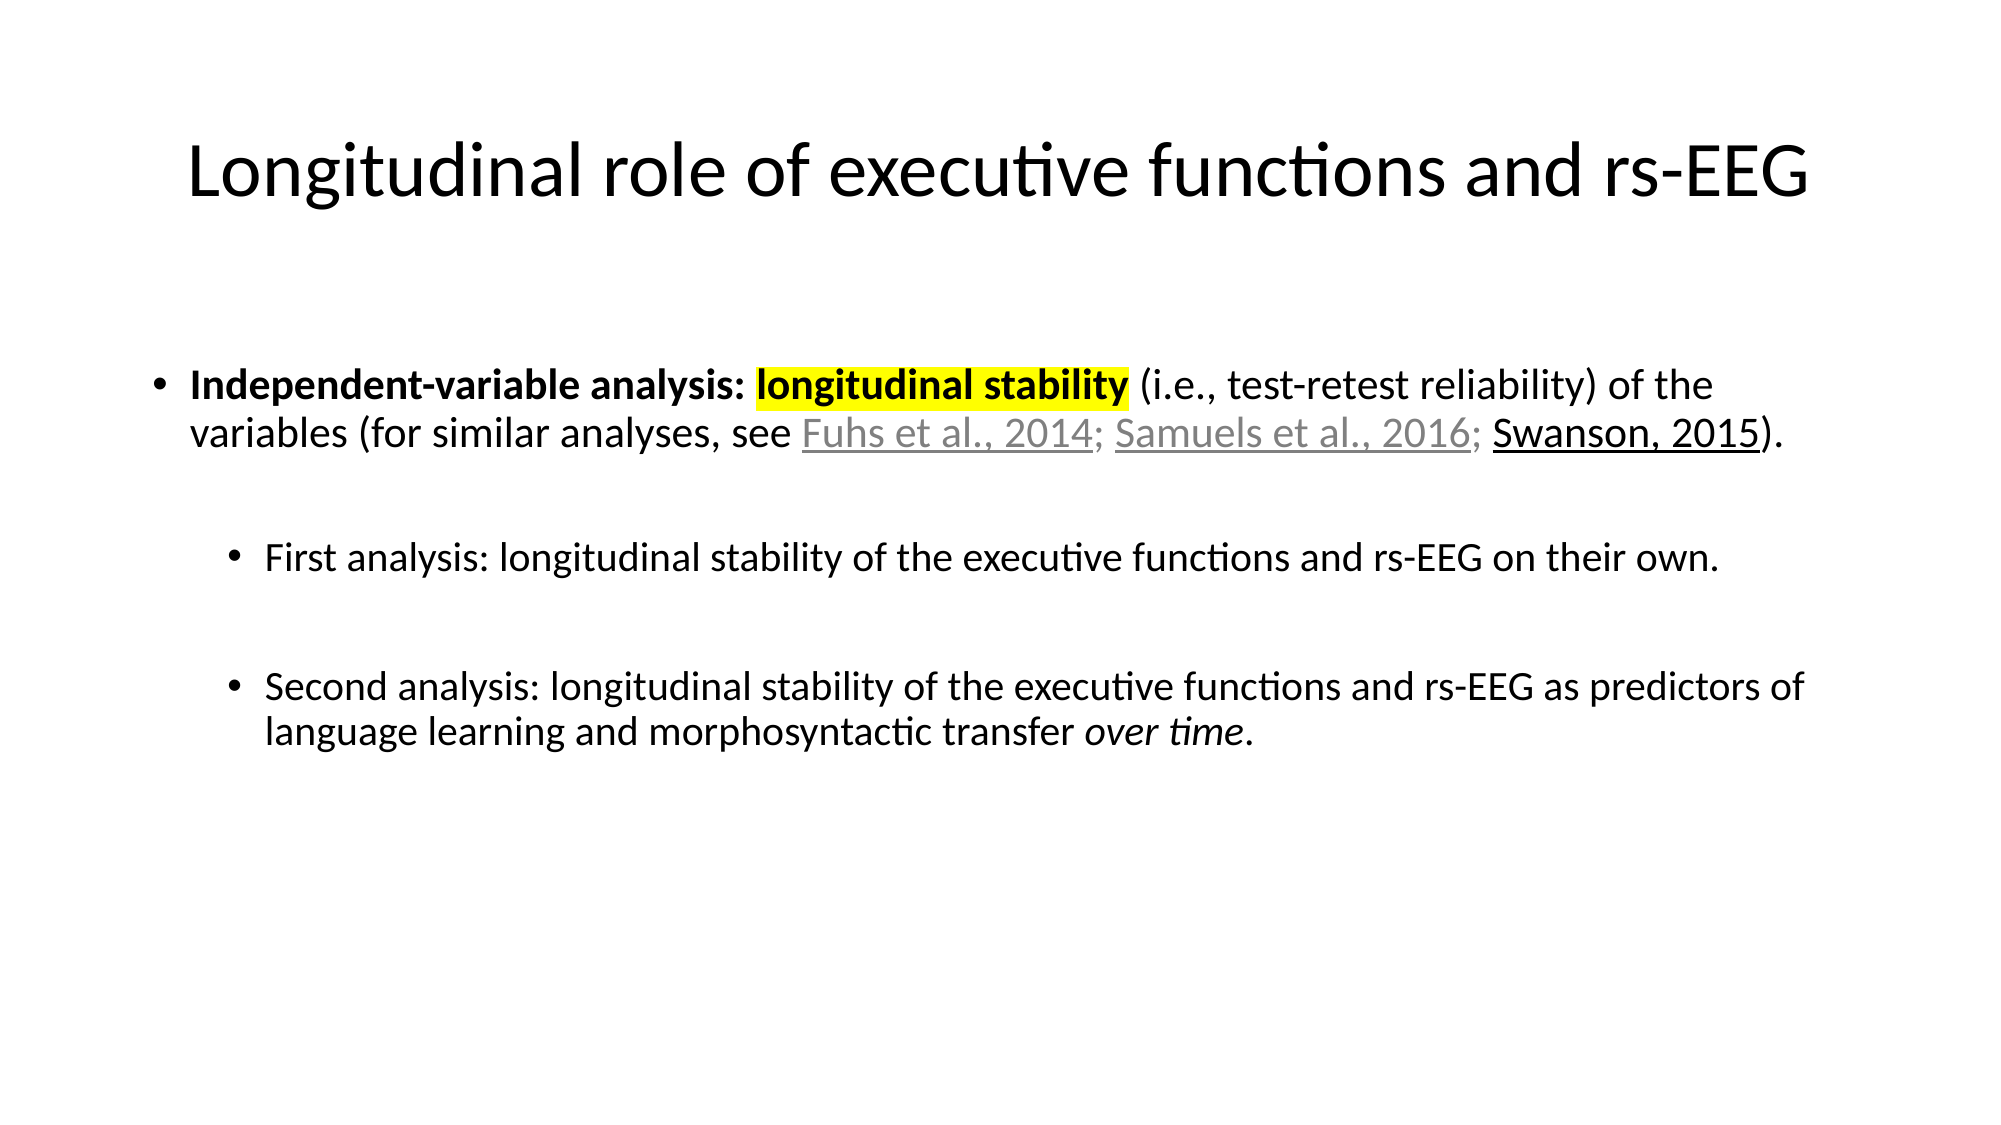

# Longitudinal role of executive functions and rs-EEG

Independent-variable analysis: longitudinal stability (i.e., test-retest reliability) of the variables (for similar analyses, see Fuhs et al., 2014; Samuels et al., 2016; Swanson, 2015).

First analysis: longitudinal stability of the executive functions and rs-EEG on their own.

Second analysis: longitudinal stability of the executive functions and rs-EEG as predictors of language learning and morphosyntactic transfer over time.